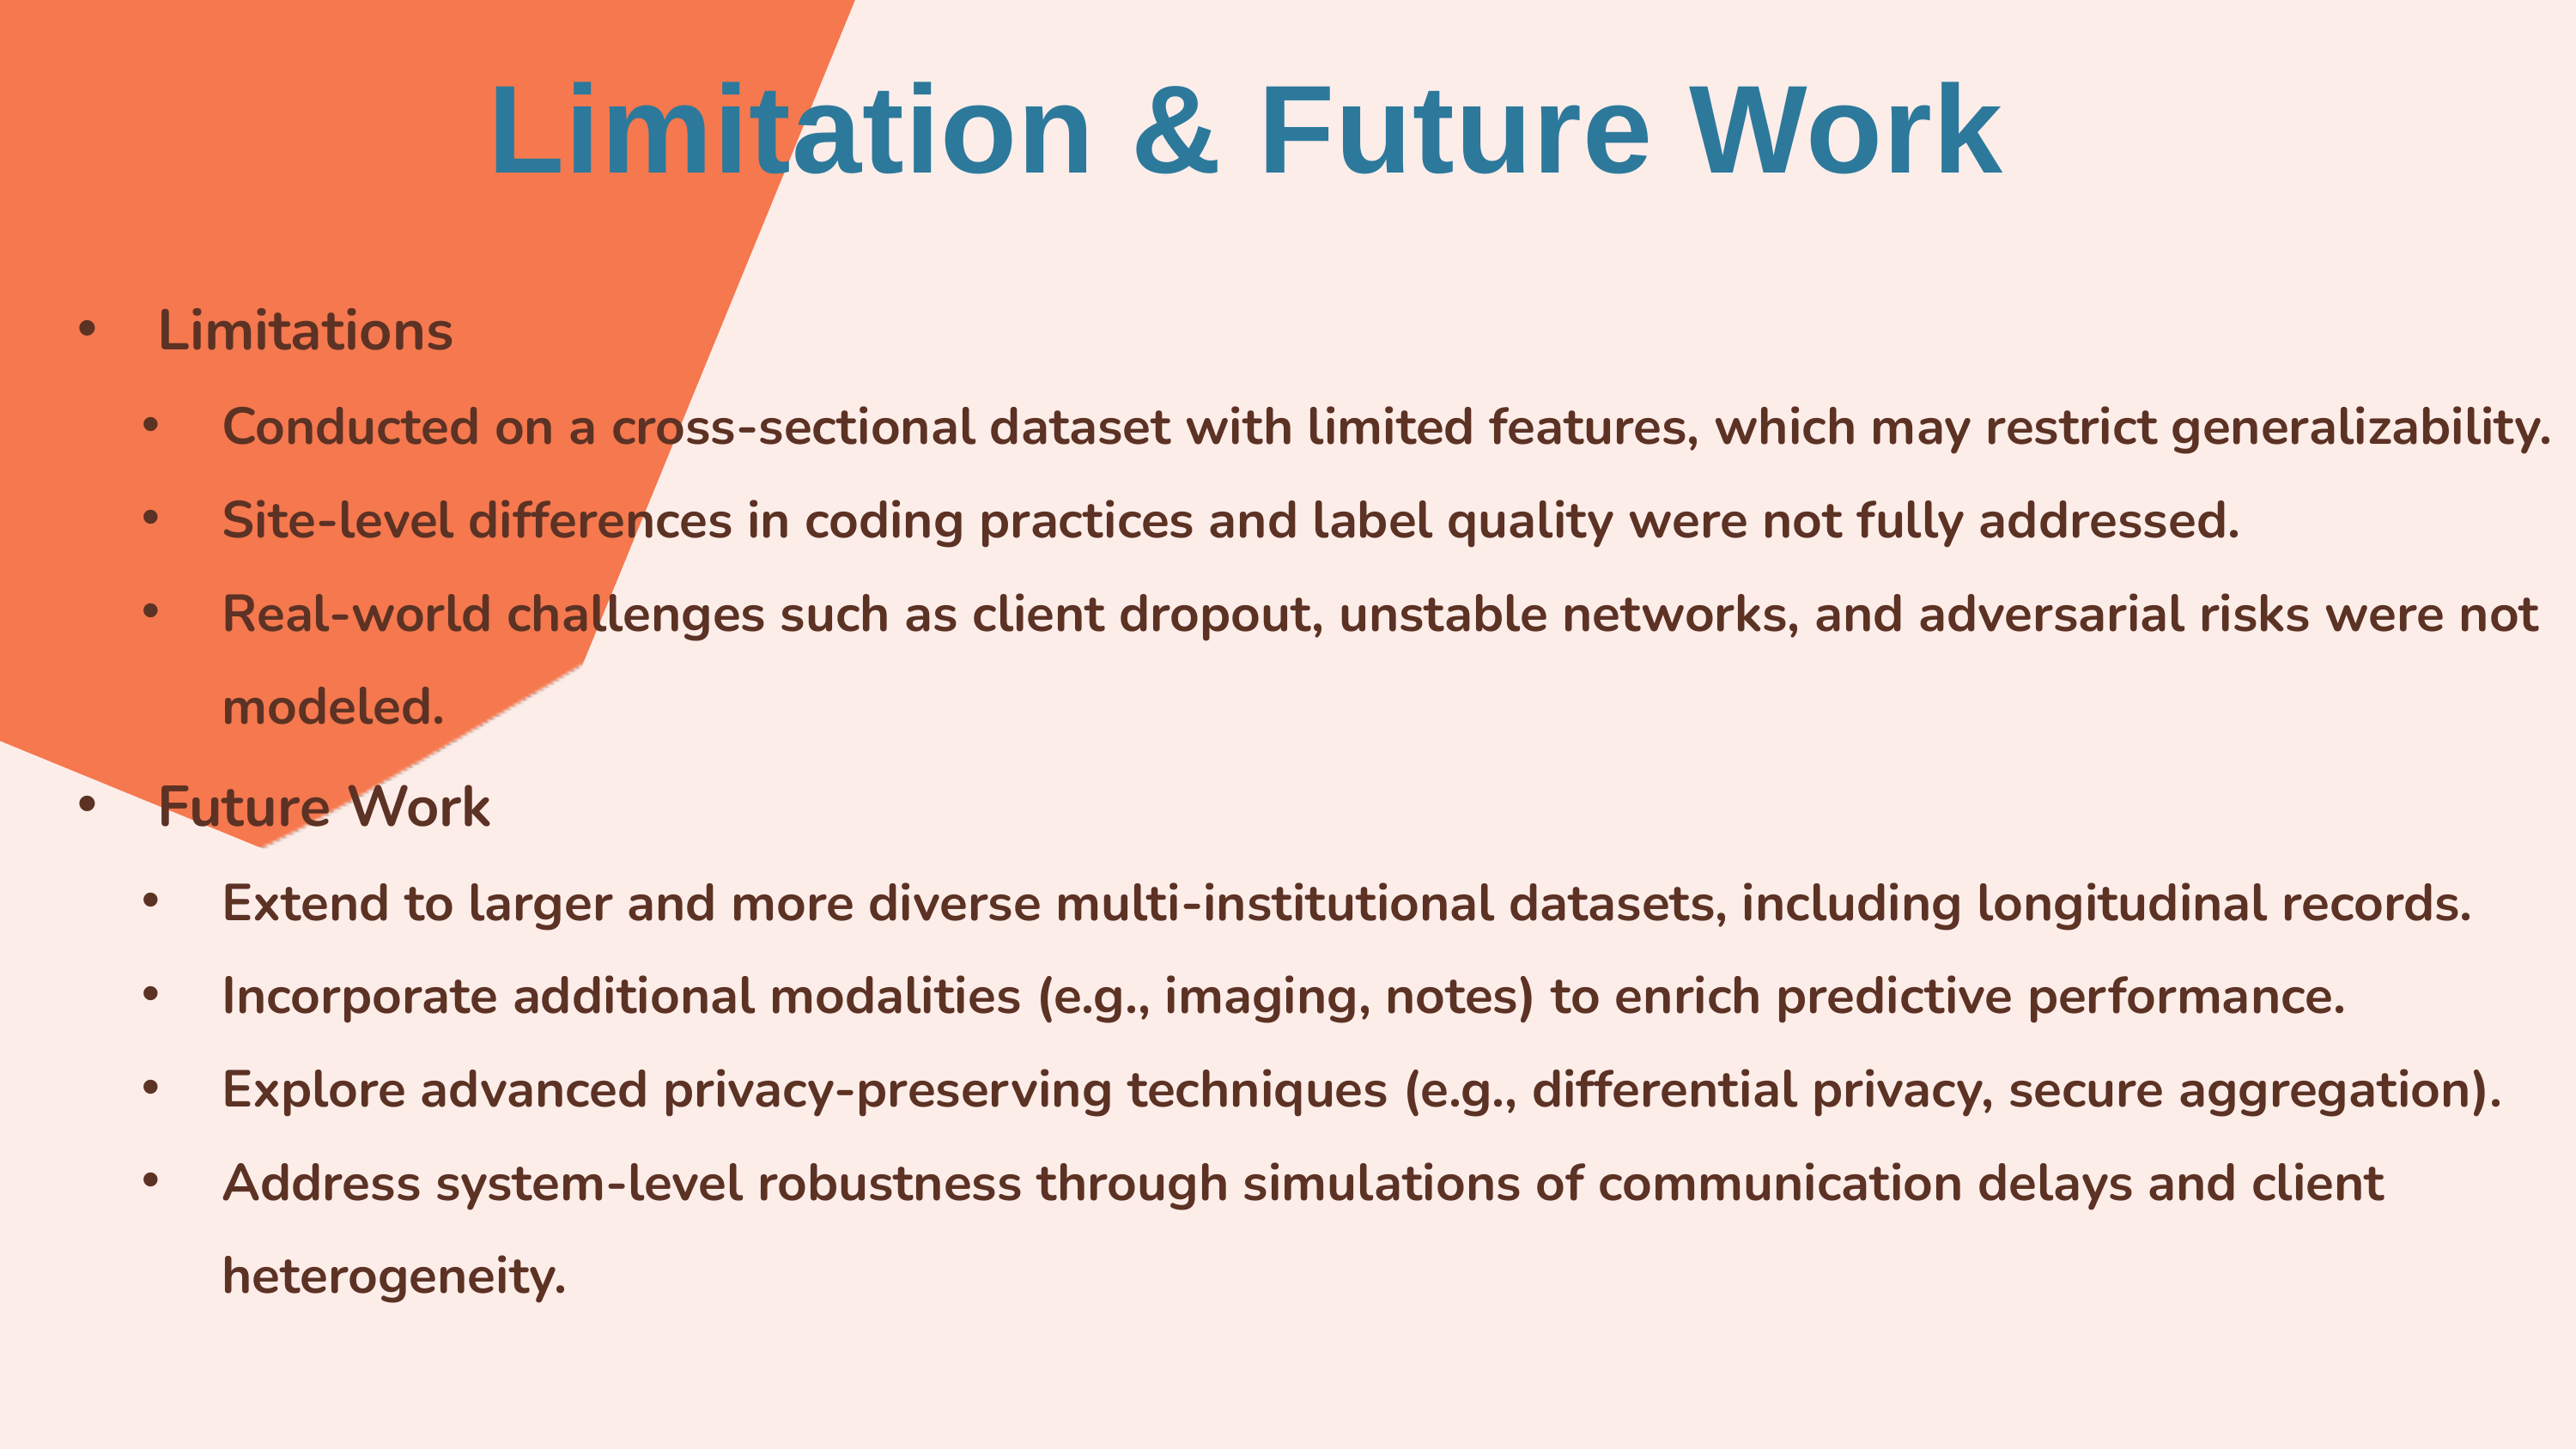

Limitation & Future Work
Limitations
Conducted on a cross-sectional dataset with limited features, which may restrict generalizability.
Site-level differences in coding practices and label quality were not fully addressed.
Real-world challenges such as client dropout, unstable networks, and adversarial risks were not modeled.
Future Work
Extend to larger and more diverse multi-institutional datasets, including longitudinal records.
Incorporate additional modalities (e.g., imaging, notes) to enrich predictive performance.
Explore advanced privacy-preserving techniques (e.g., differential privacy, secure aggregation).
Address system-level robustness through simulations of communication delays and client heterogeneity.